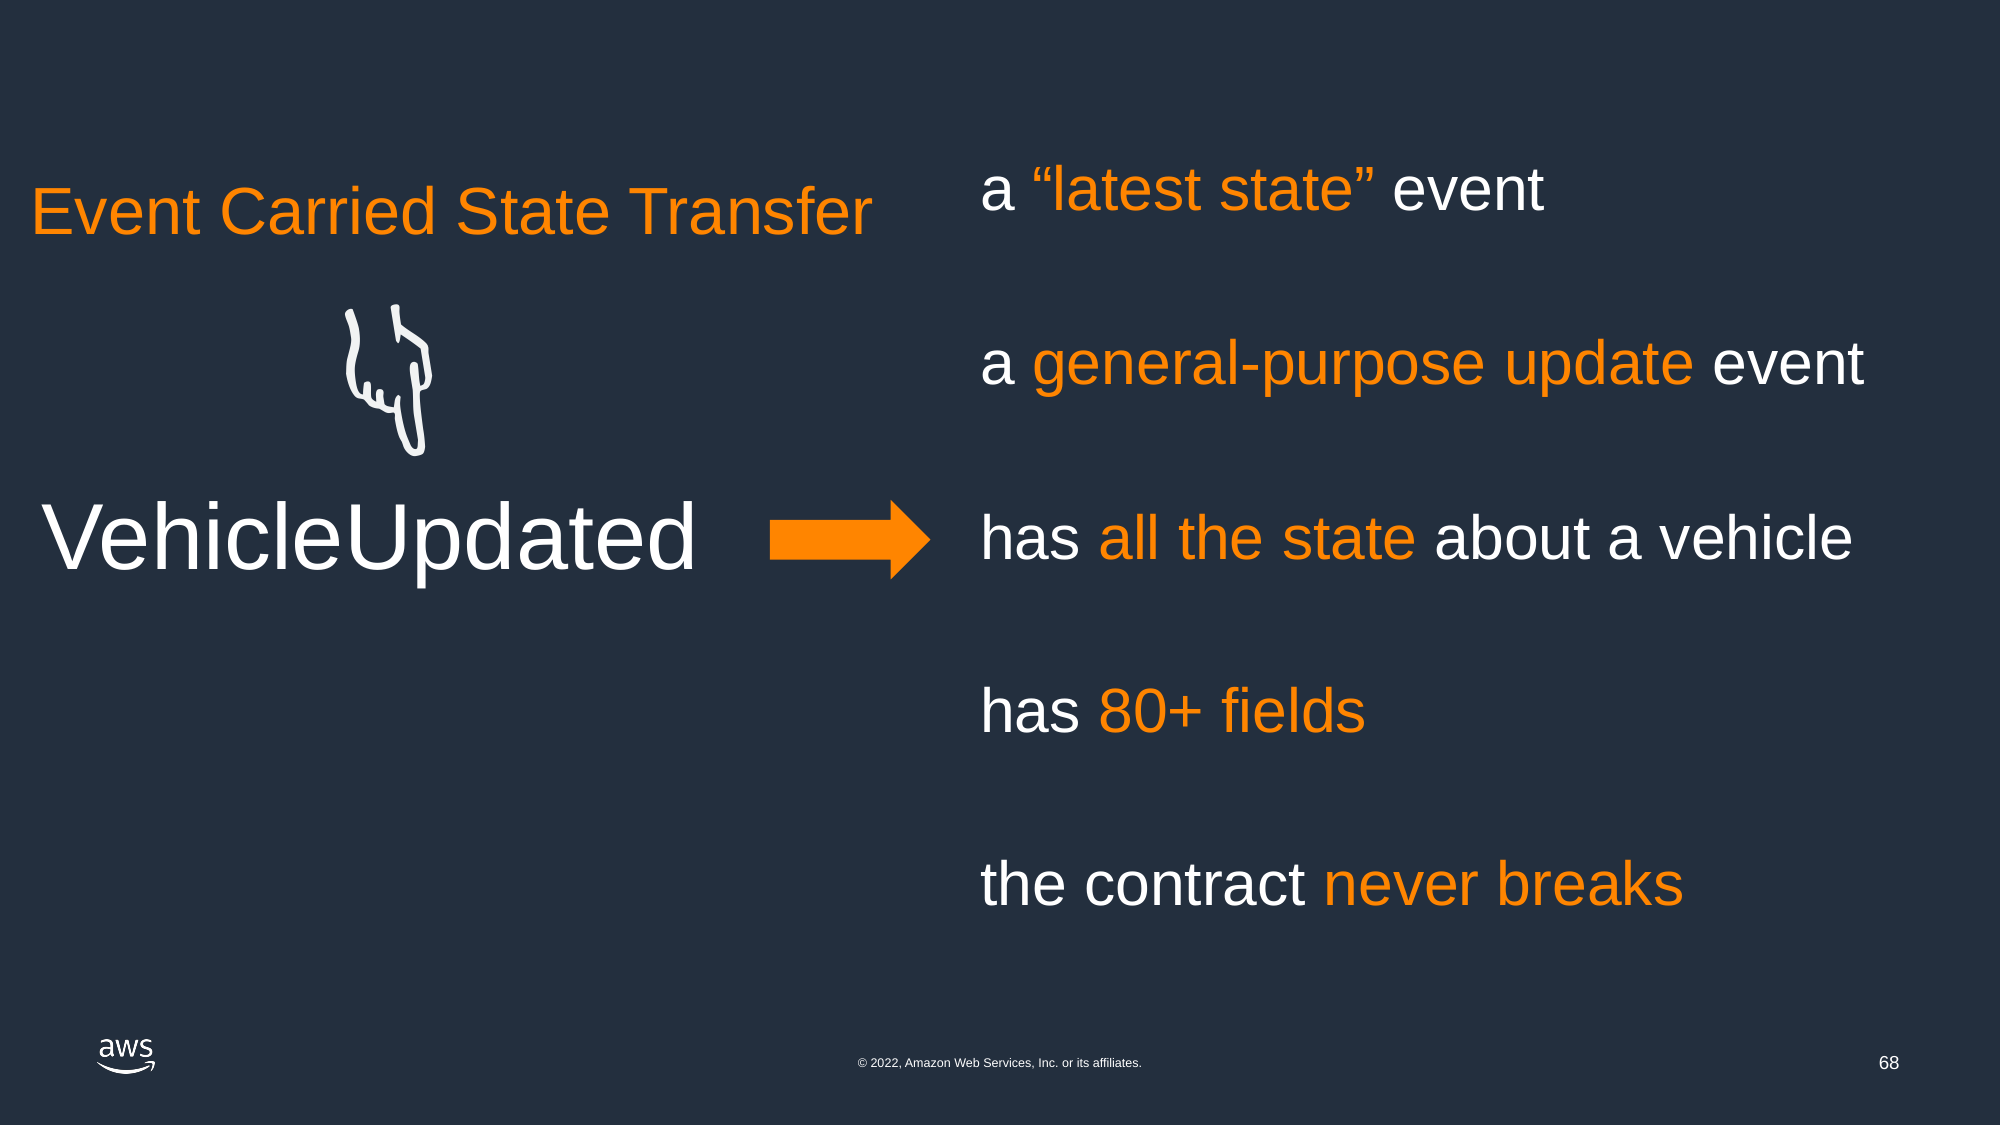

a “latest state” event
Event Carried State Transfer
👉
a general-purpose update event
VehicleUpdated
# has all the state about a vehicle

has 80+ fields
the contract never breaks
68